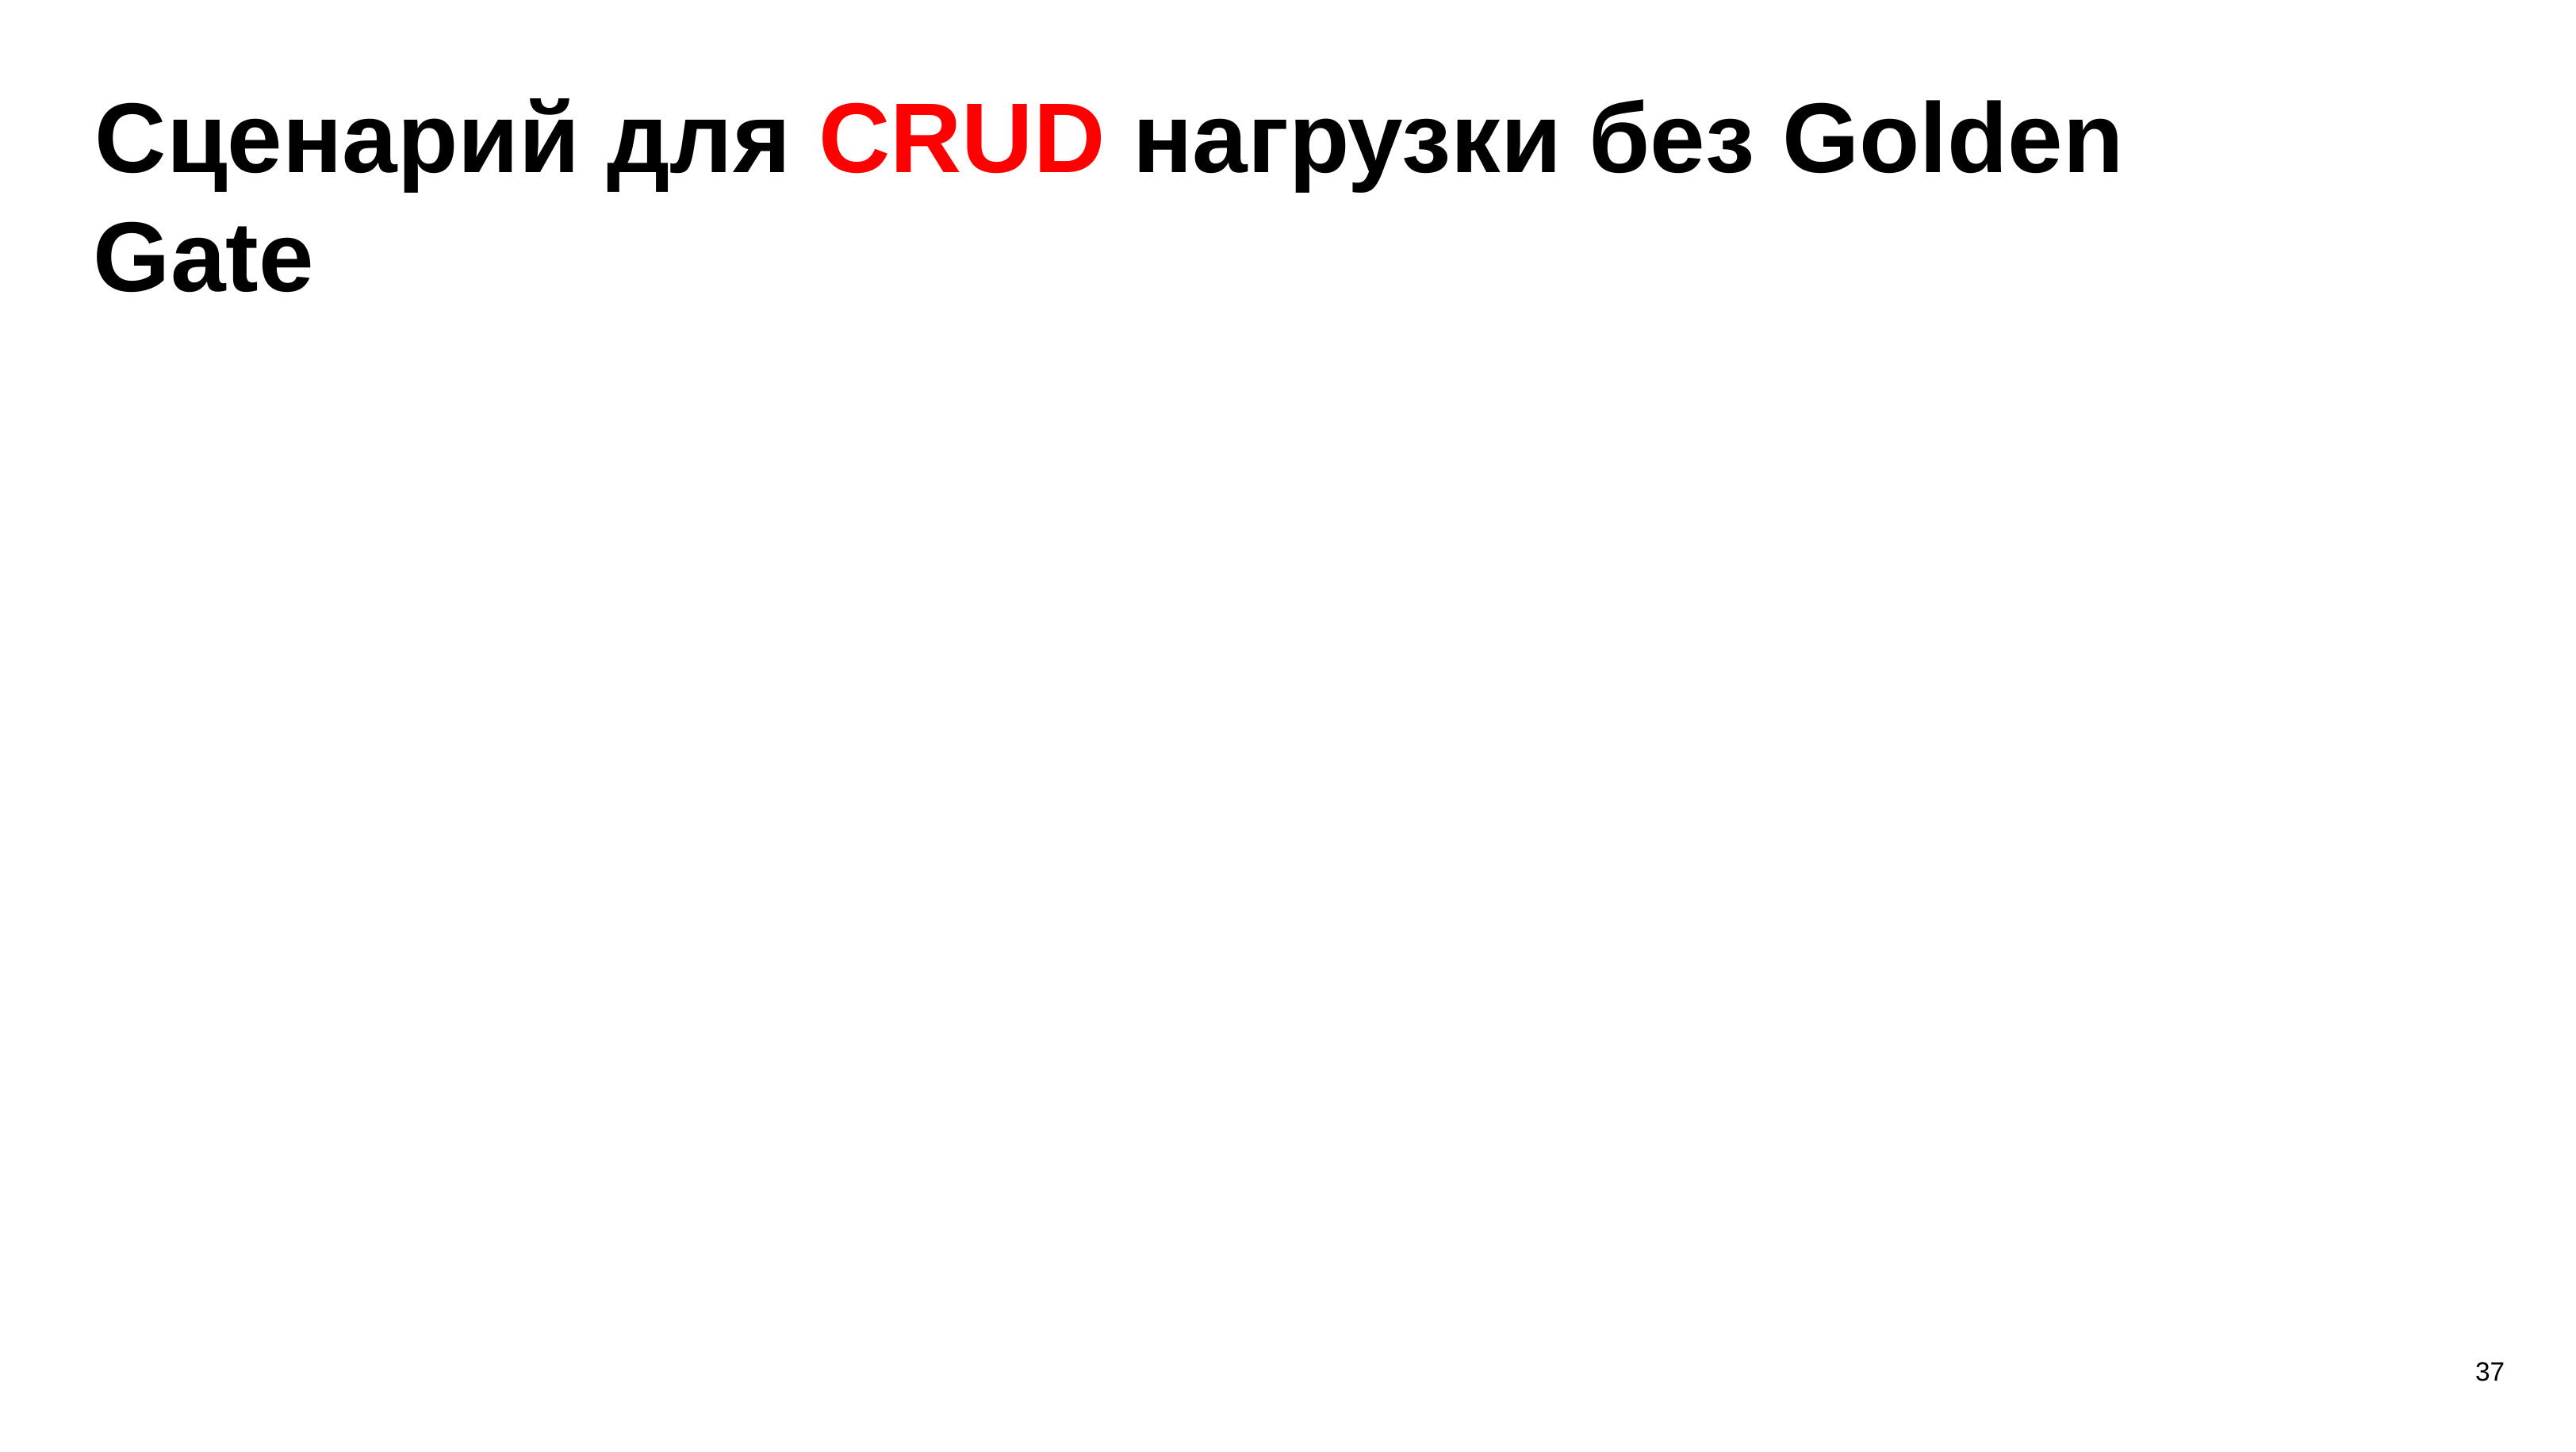

Сценарий для CRUD нагрузки без Golden Gate
37